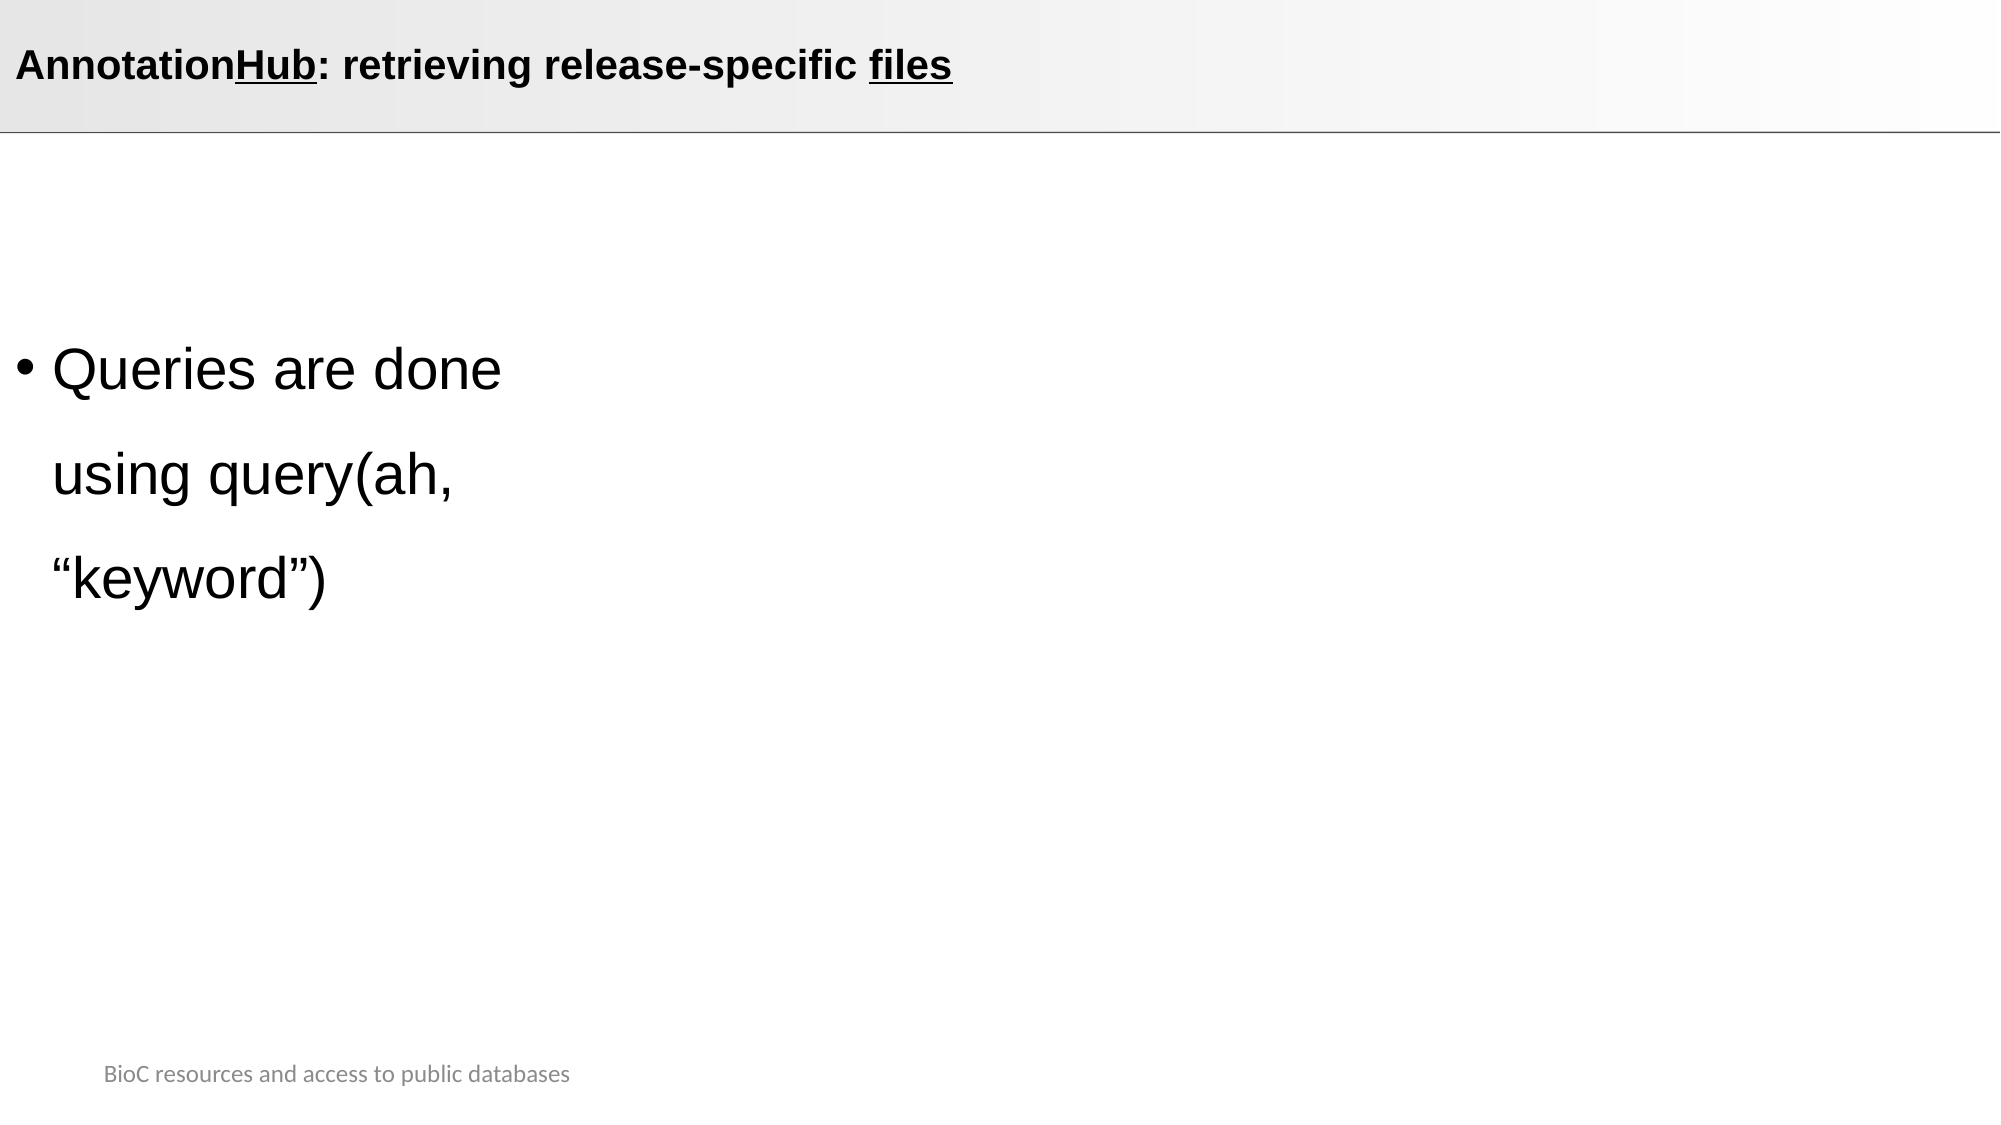

# AnnotationHub: retrieving release-specific files

Queries are done using query(ah, “keyword”)
BioC resources and access to public databases